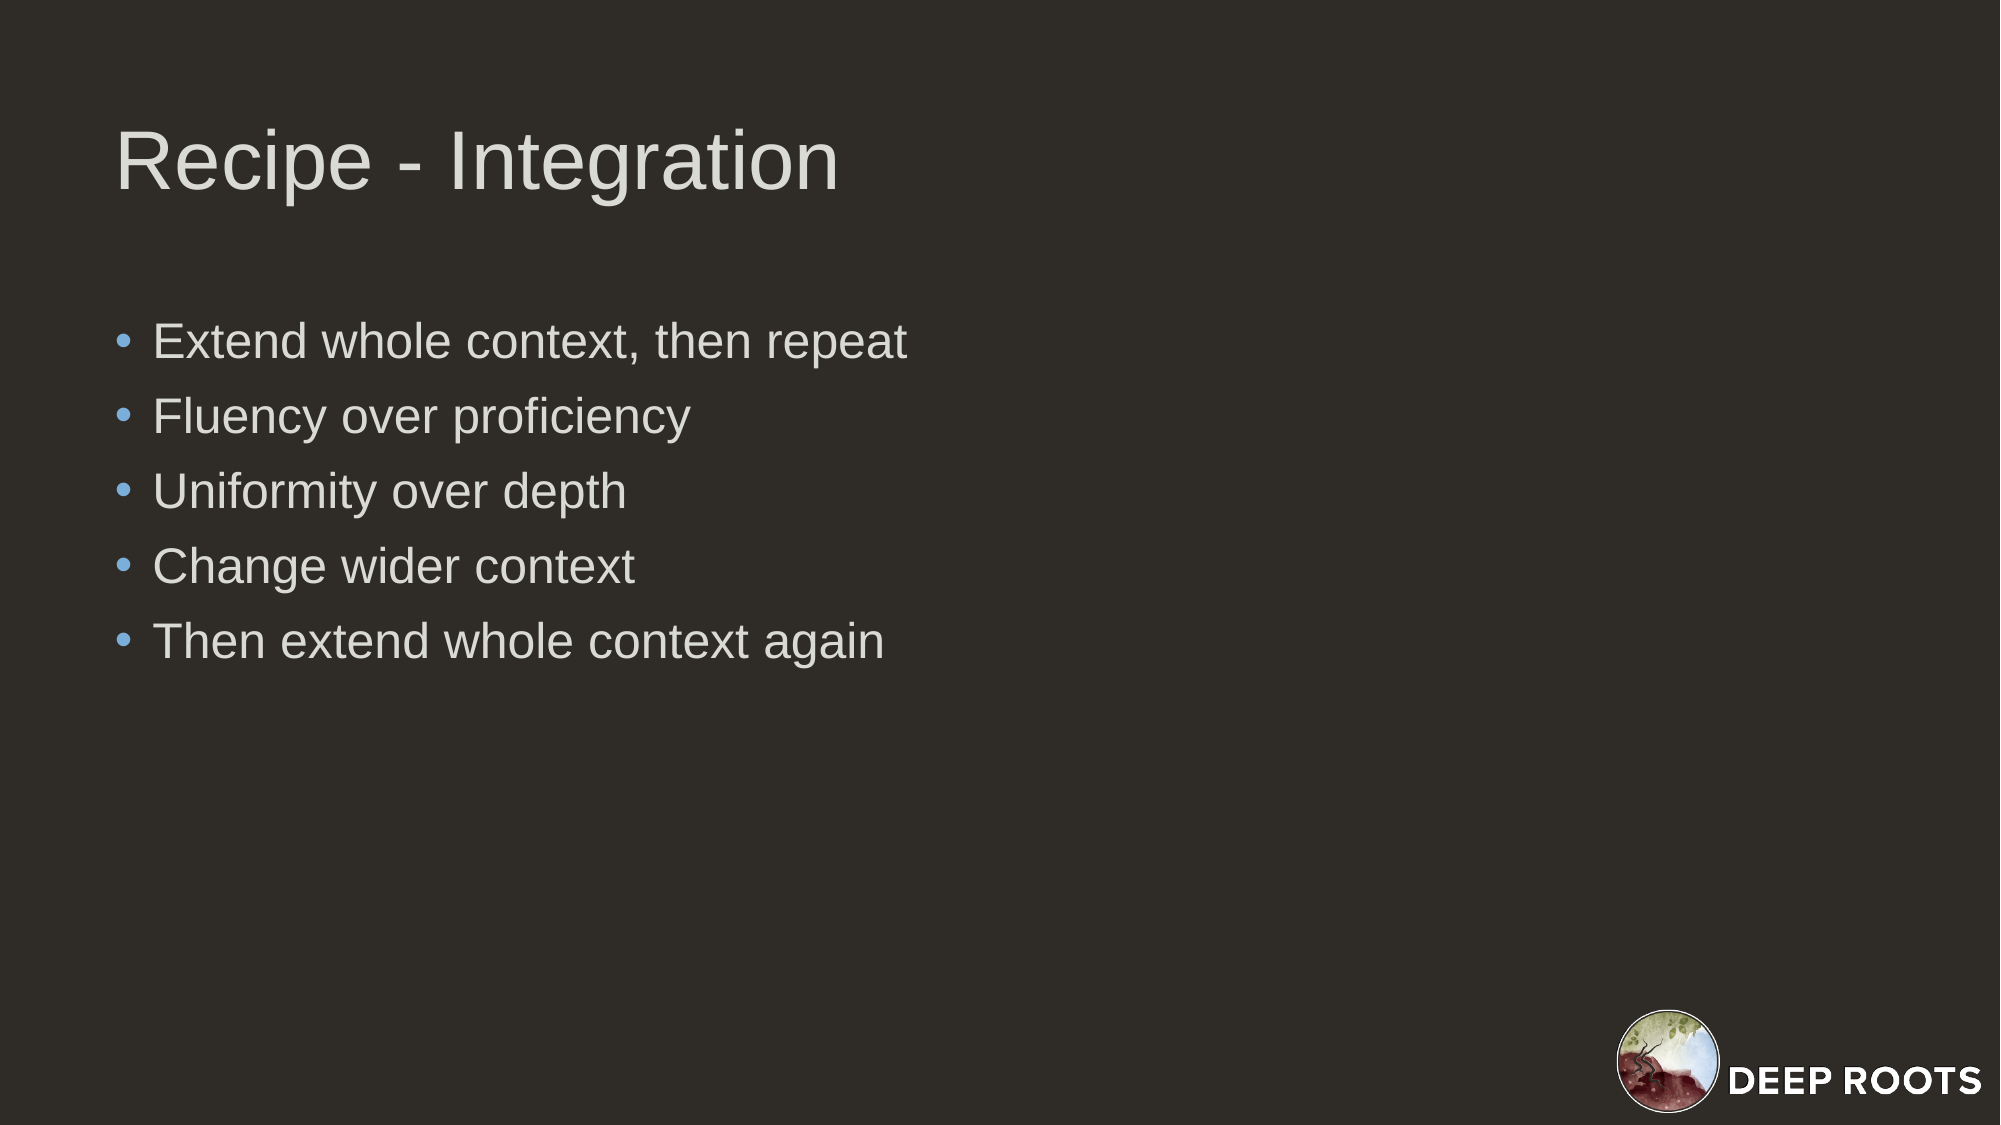

# Recipe - Integration
Extend whole context, then repeat
Fluency over proficiency
Uniformity over depth
Change wider context
Then extend whole context again